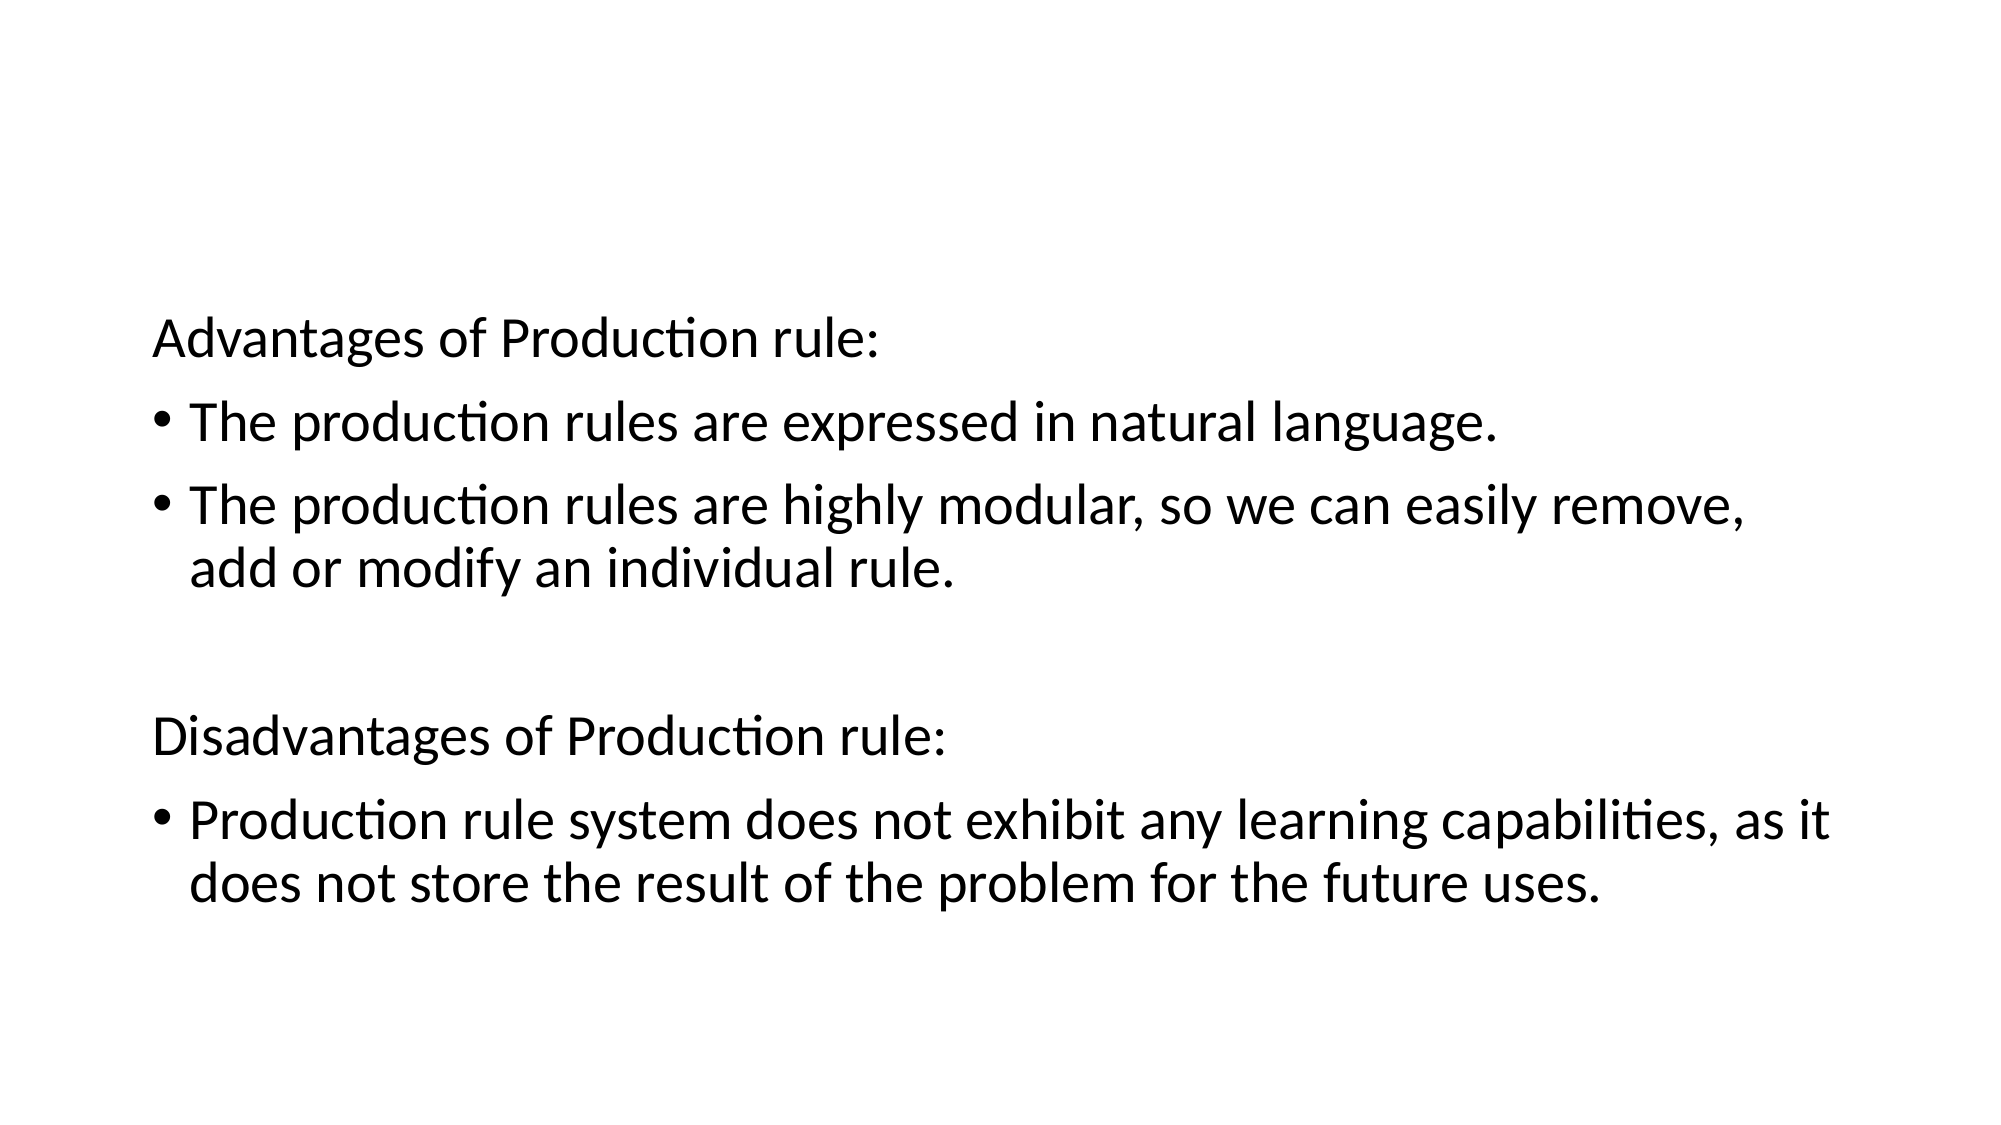

#
Advantages of Production rule:
The production rules are expressed in natural language.
The production rules are highly modular, so we can easily remove, add or modify an individual rule.

Disadvantages of Production rule:
Production rule system does not exhibit any learning capabilities, as it does not store the result of the problem for the future uses.